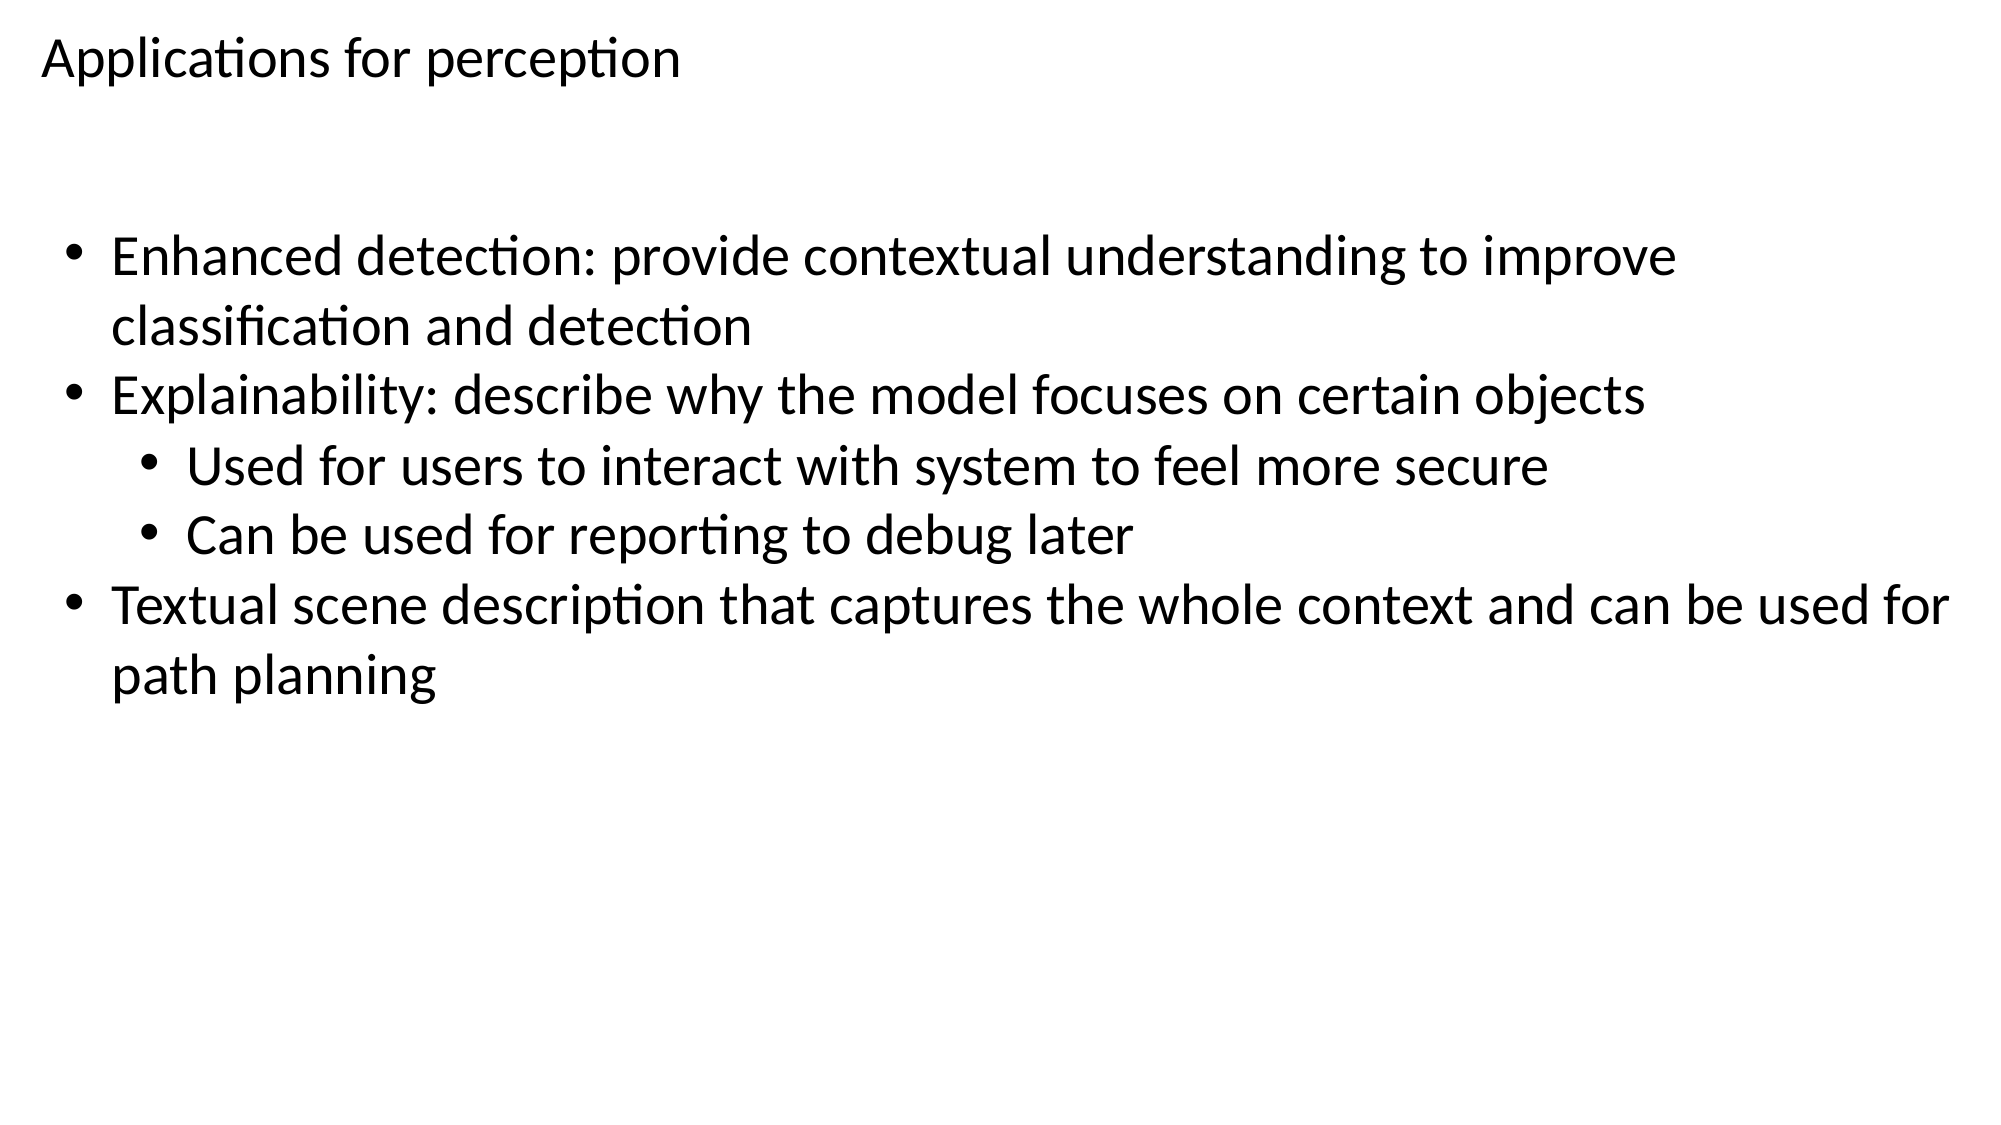

# Applications for perception
Enhanced detection: provide contextual understanding to improve classification and detection
Explainability: describe why the model focuses on certain objects
Used for users to interact with system to feel more secure
Can be used for reporting to debug later
Textual scene description that captures the whole context and can be used for path planning